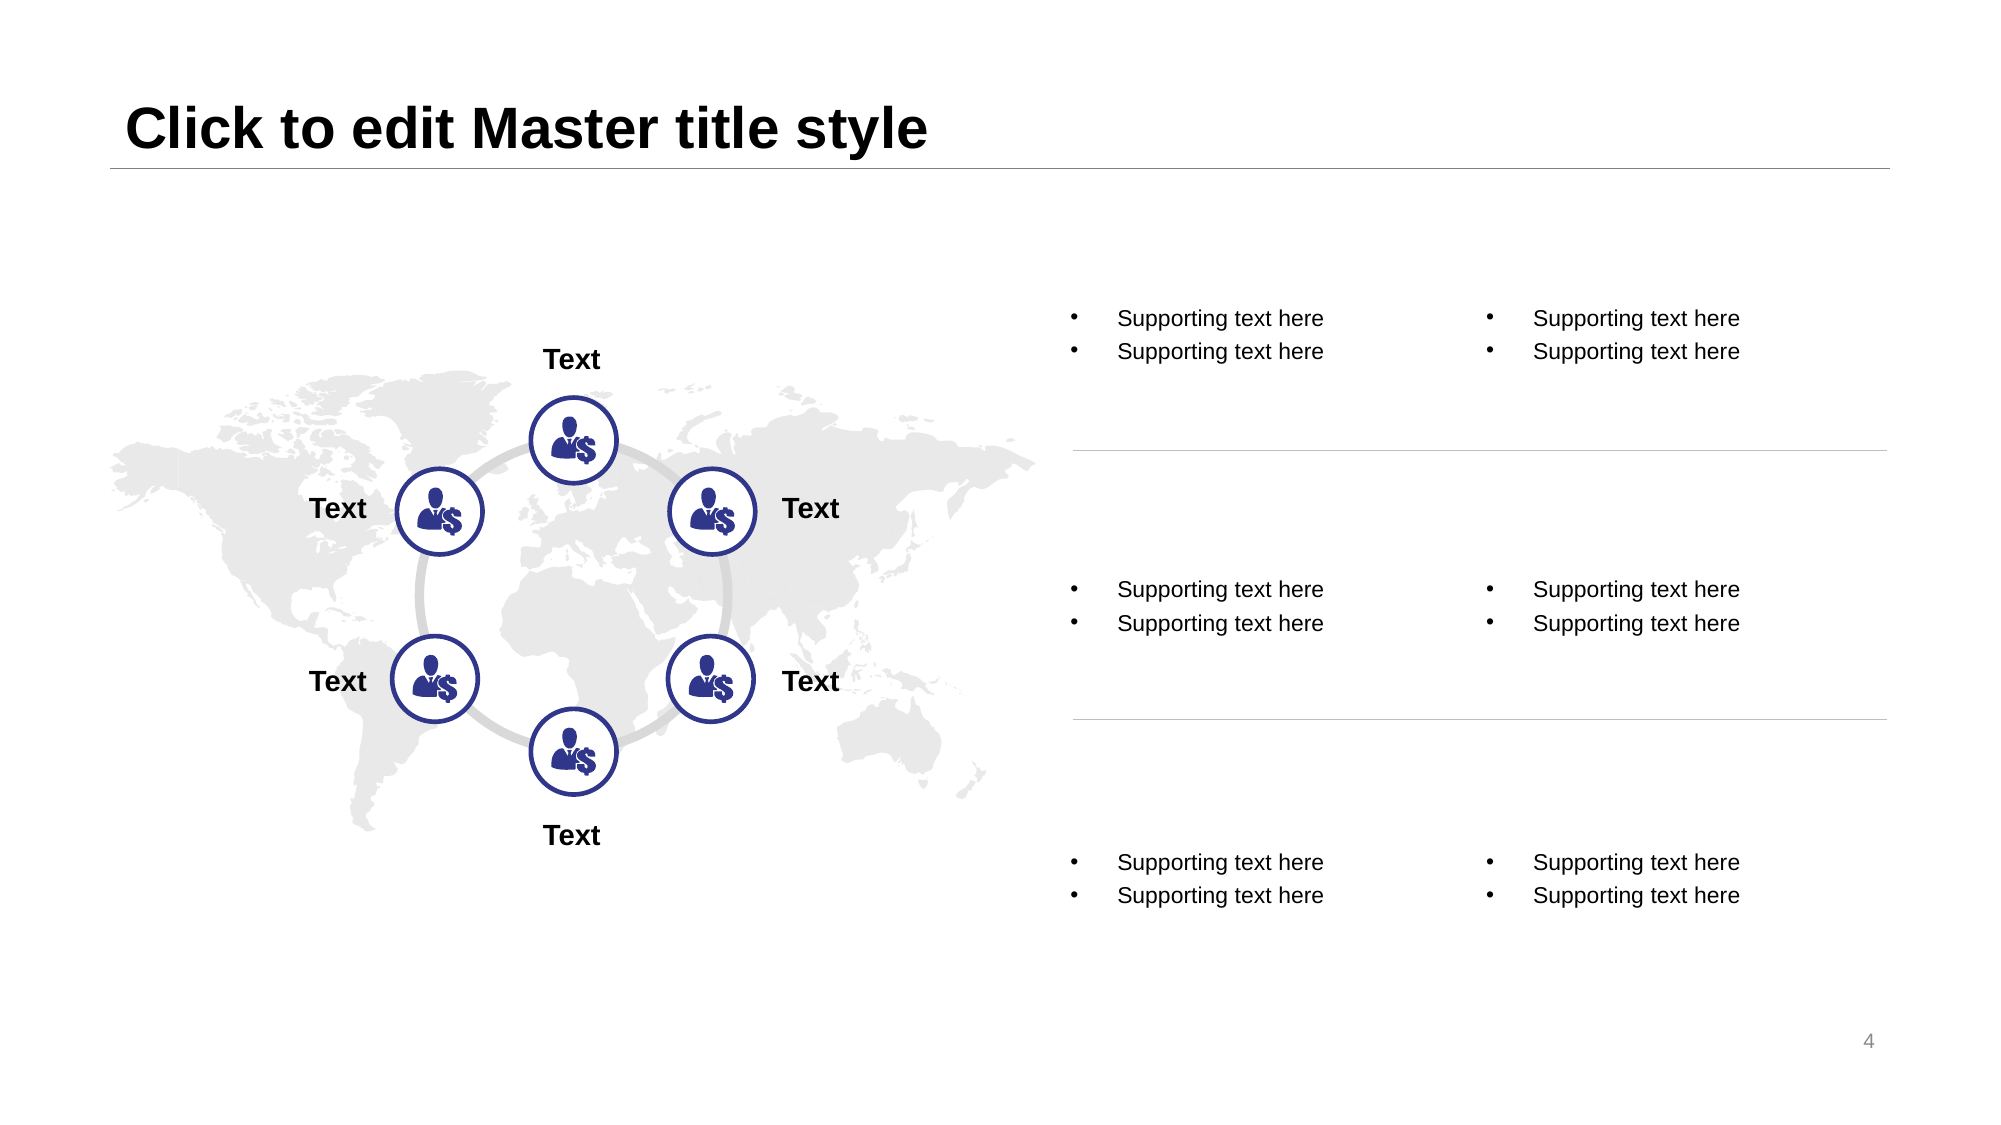

# Click to edit Master title style
Supporting text here
Supporting text here
Supporting text here
Supporting text here
Text

Text
Text

Text
Text

Text

Supporting text here
Supporting text here
Supporting text here
Supporting text here
Supporting text here
Supporting text here
Supporting text here
Supporting text here
4